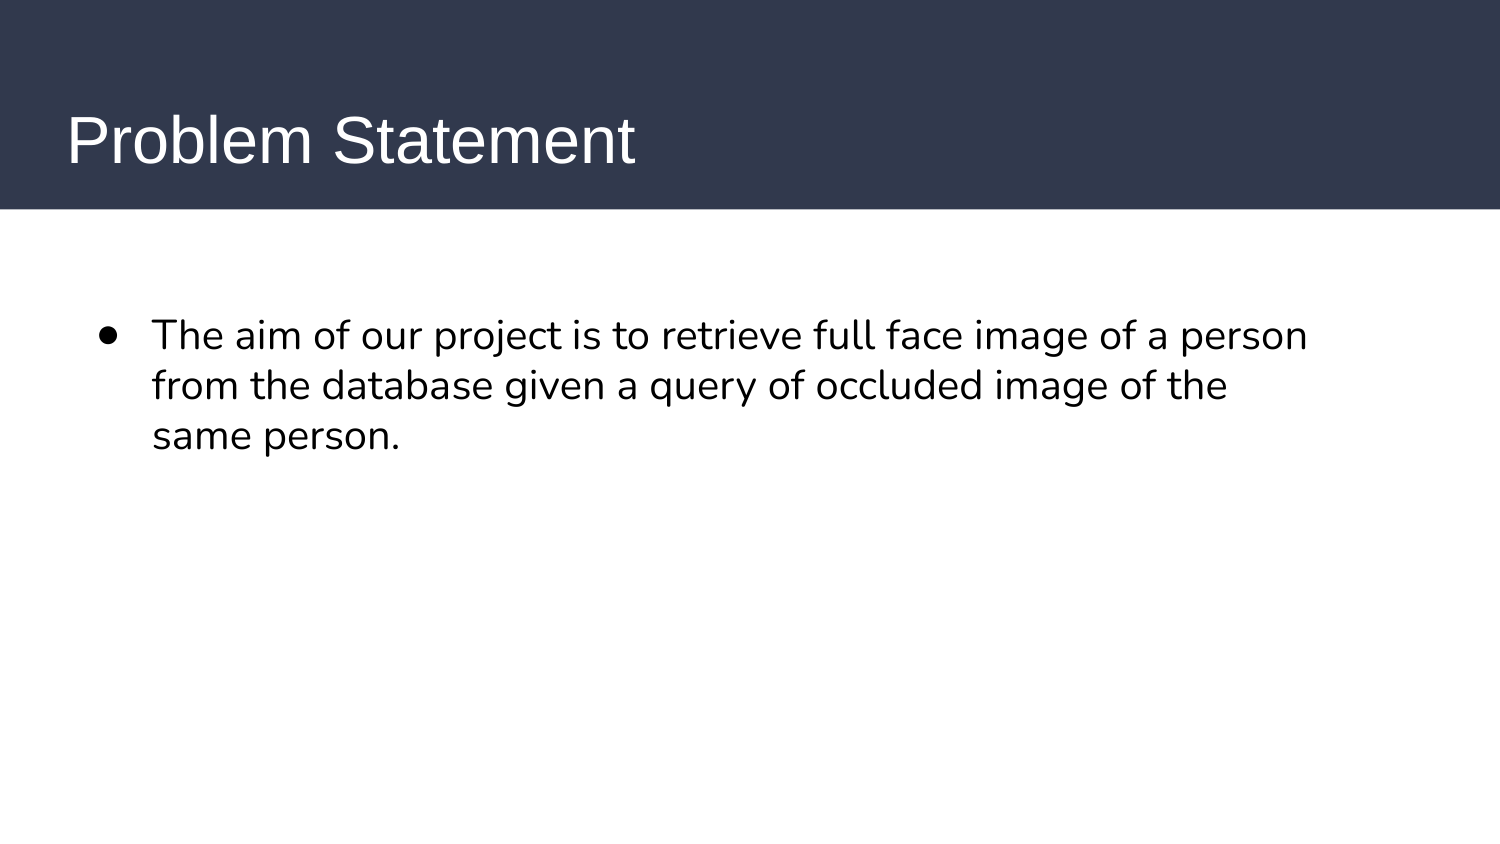

# Problem Statement

The aim of our project is to retrieve full face image of a person from the database given a query of occluded image of the same person.